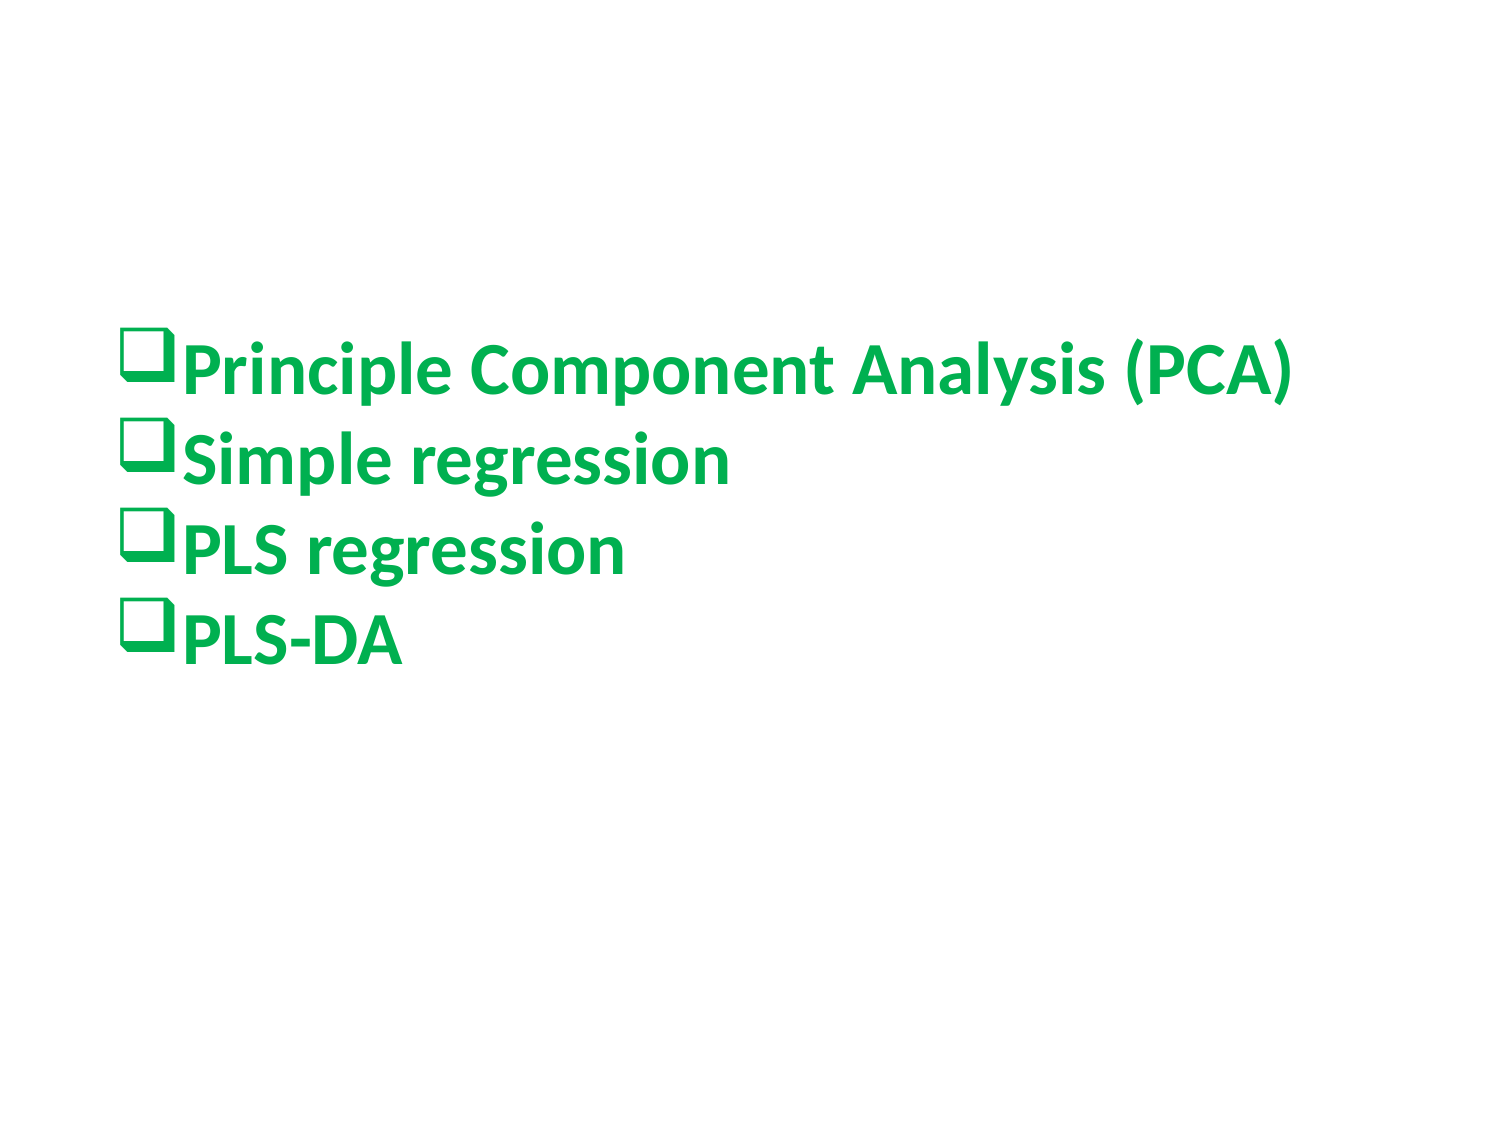

Principle Component Analysis (PCA)
Simple regression
PLS regression
PLS-DA